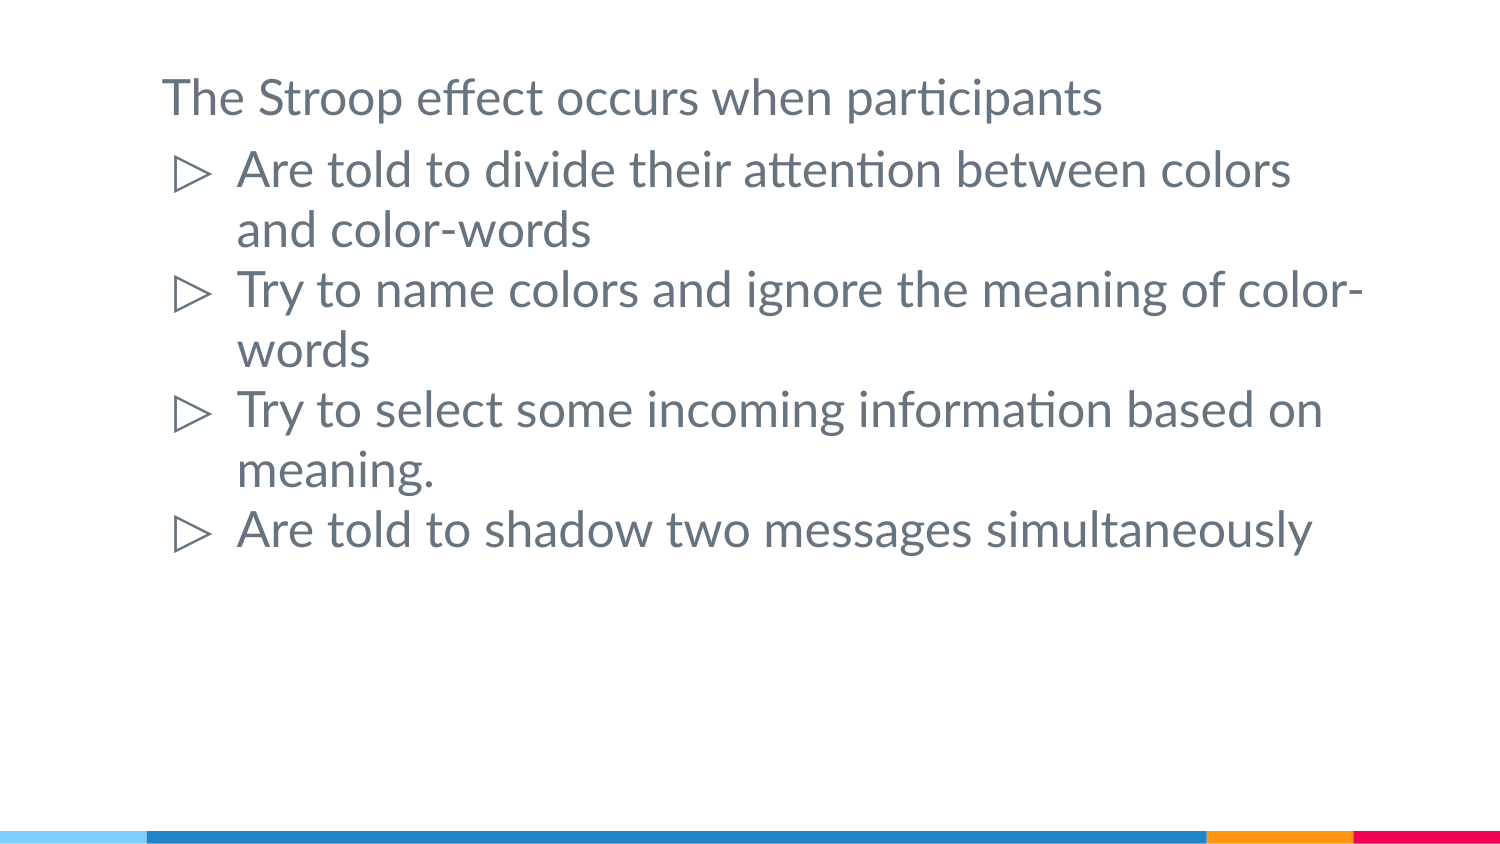

The Stroop effect occurs when participants
Are told to divide their attention between colors and color-words
Try to name colors and ignore the meaning of color-words
Try to select some incoming information based on meaning.
Are told to shadow two messages simultaneously